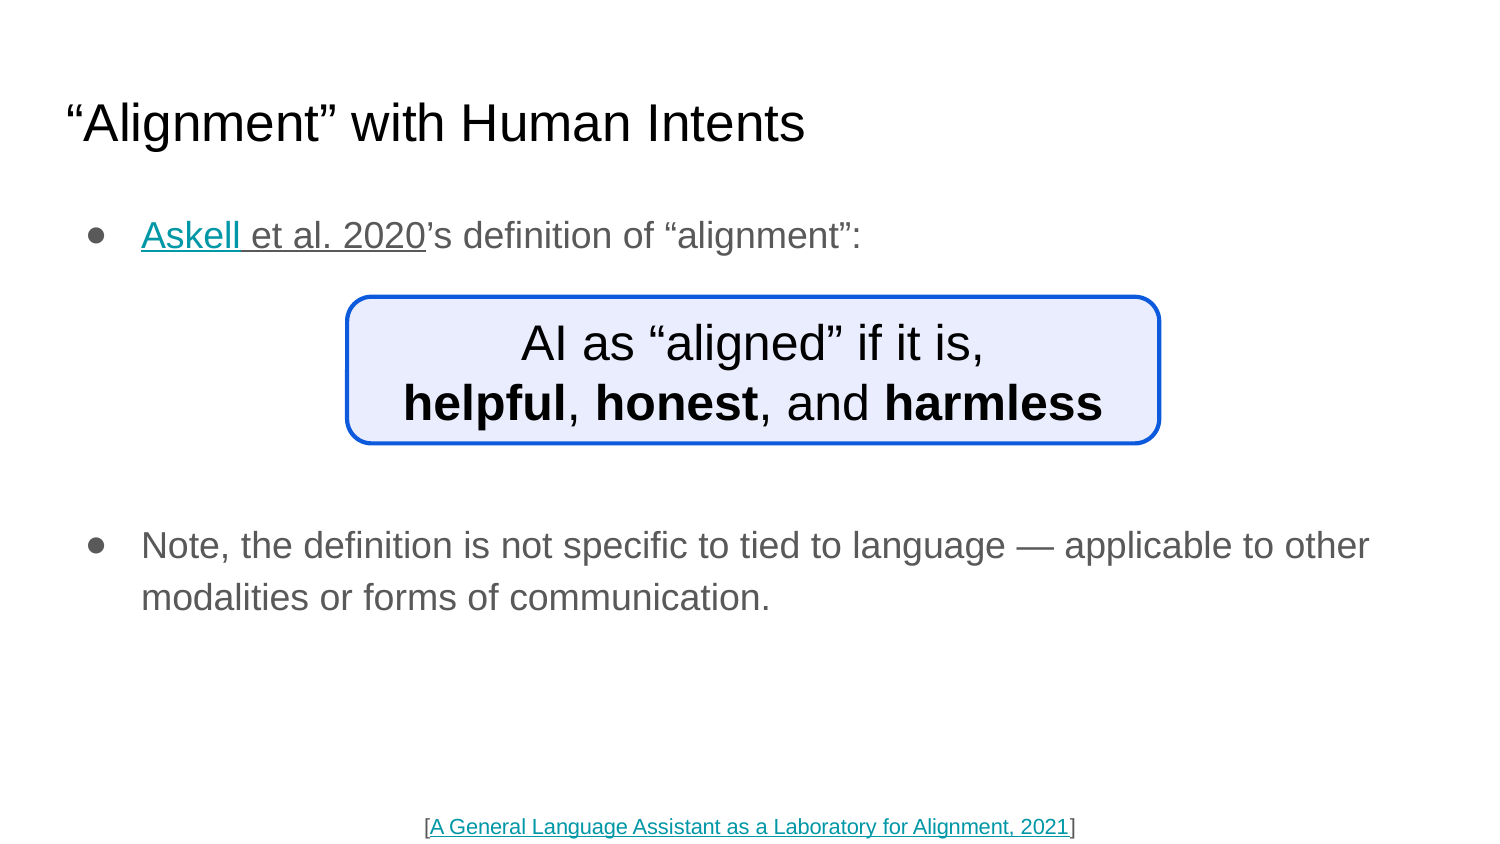

# “Alignment” with Human Intents
Askell et al. 2020’s definition of “alignment”:

Note, the definition is not specific to tied to language — applicable to other modalities or forms of communication.
AI as “aligned” if it is,
helpful, honest, and harmless
[A General Language Assistant as a Laboratory for Alignment, 2021]